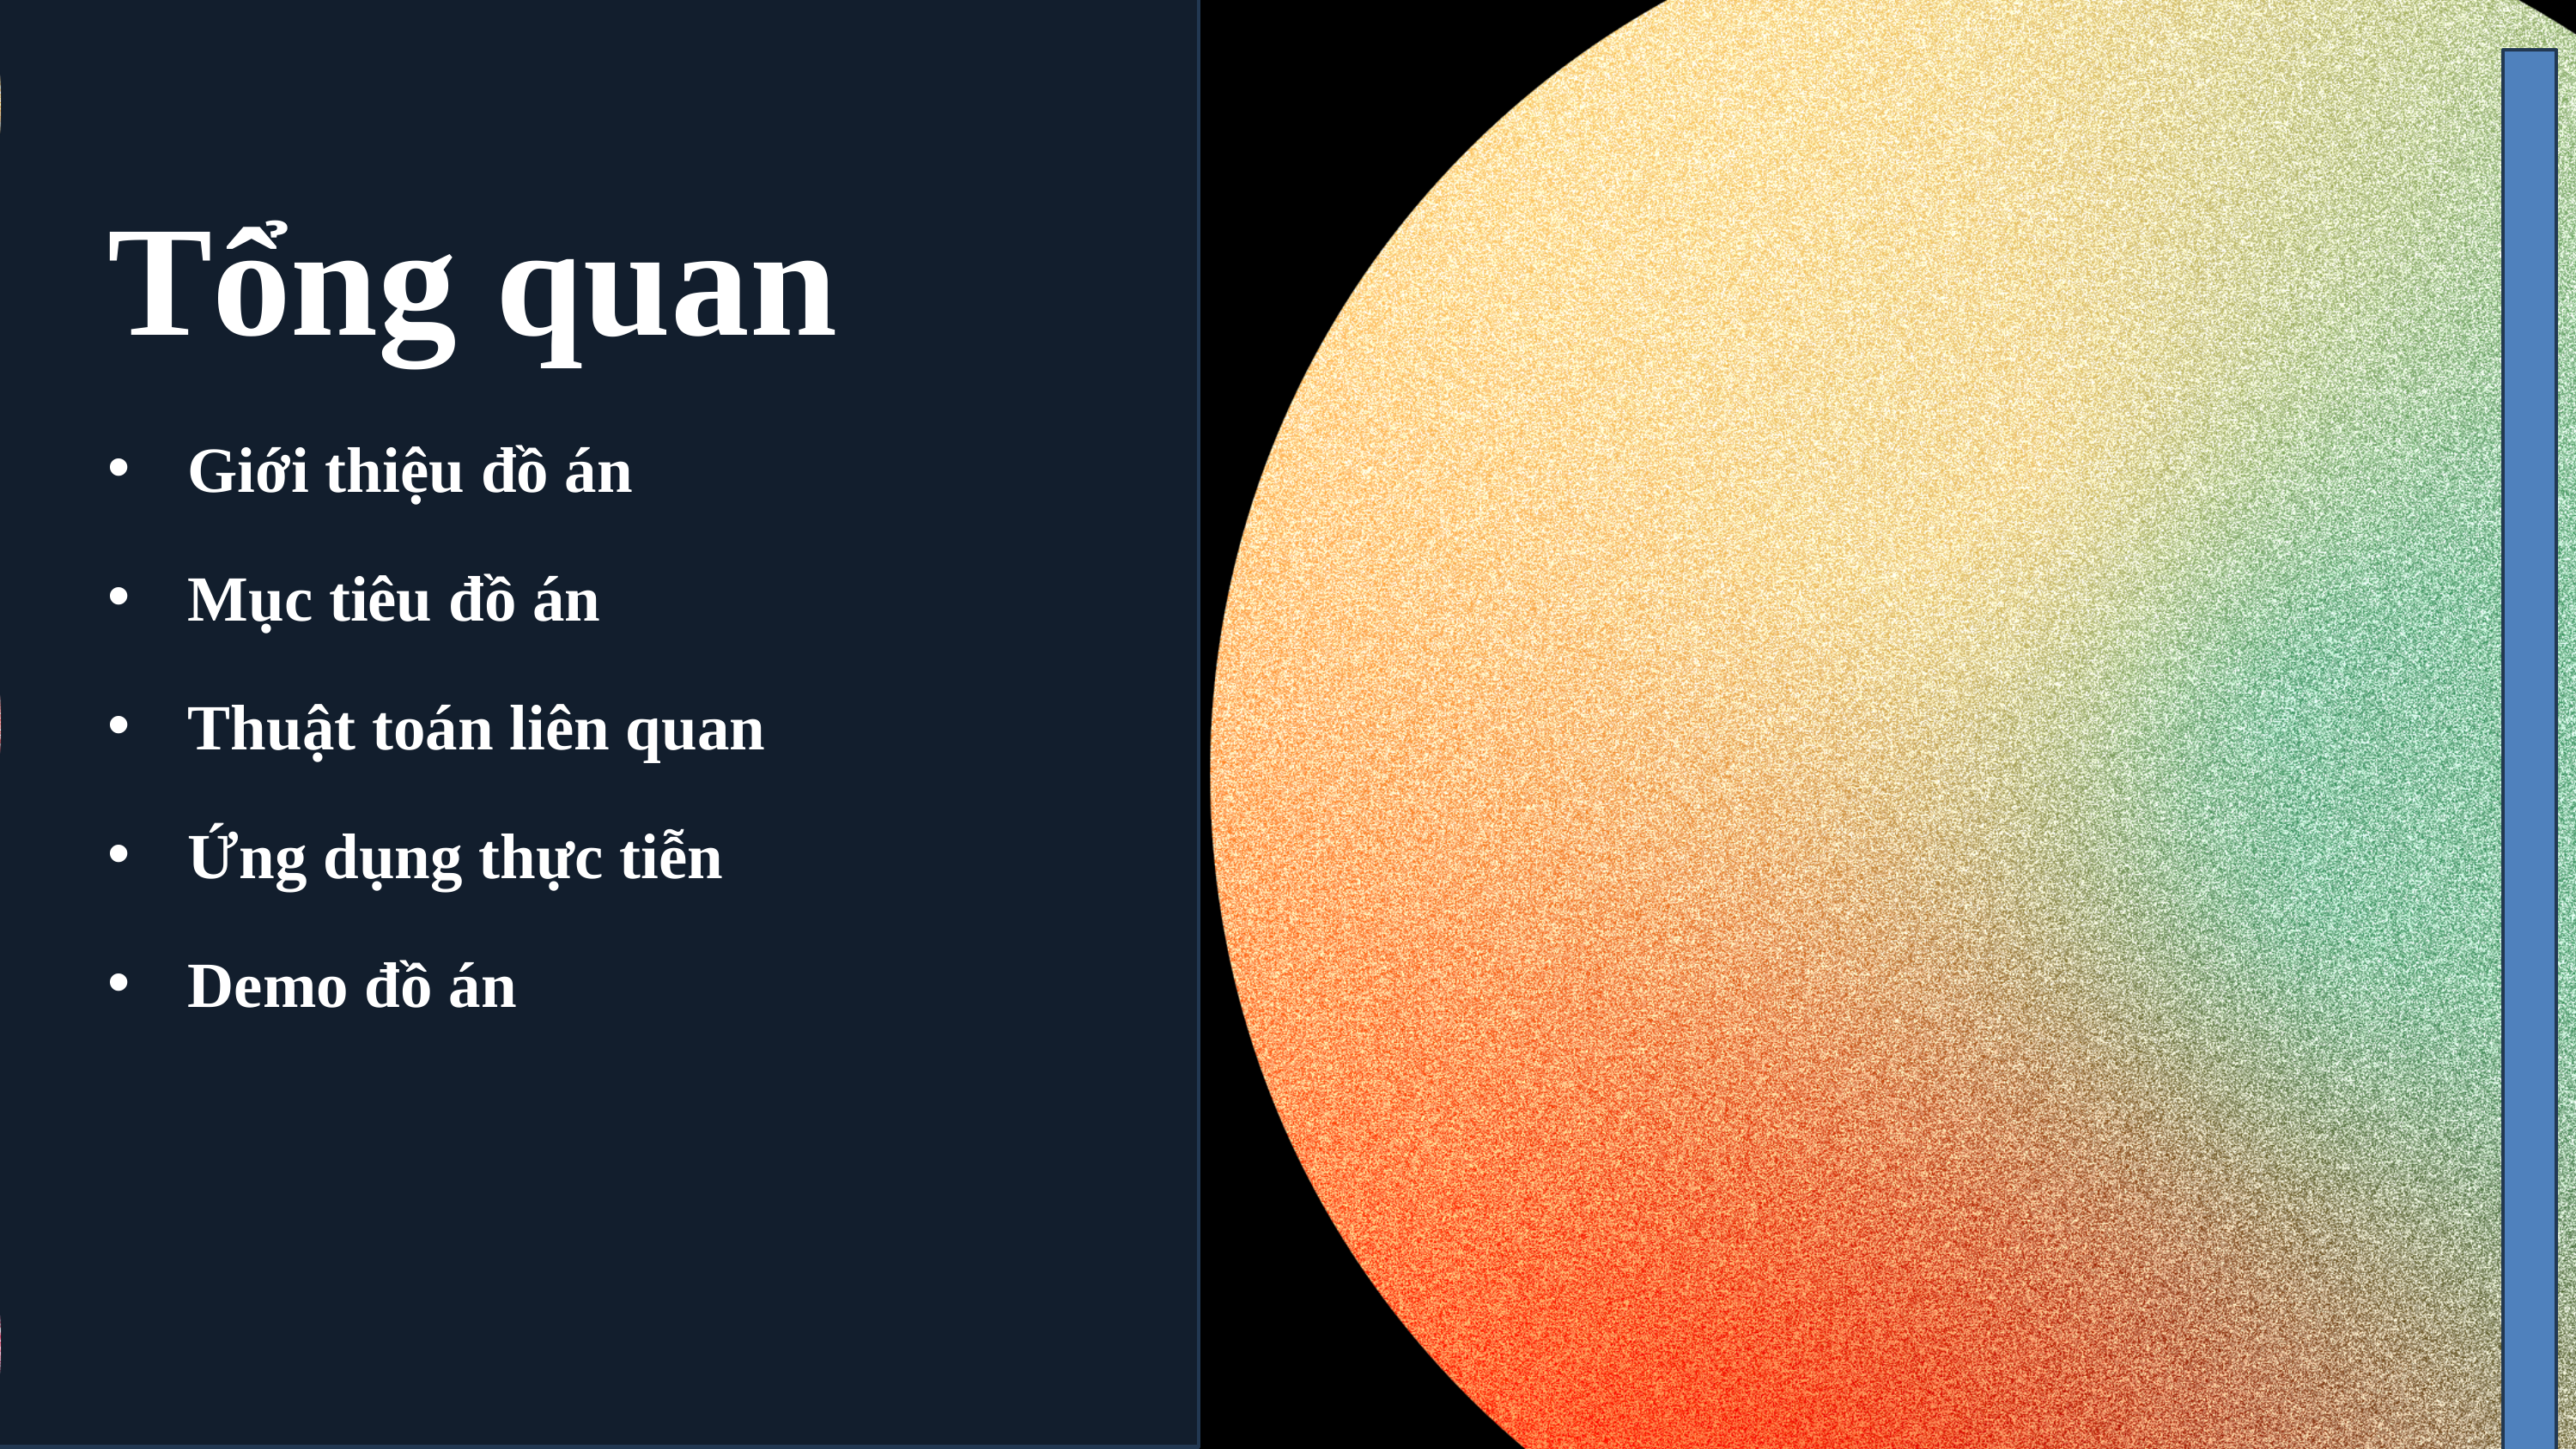

Tổng quan
Giới thiệu đồ án

Mục tiêu đồ án

Thuật toán liên quan

Ứng dụng thực tiễn

Demo đồ án